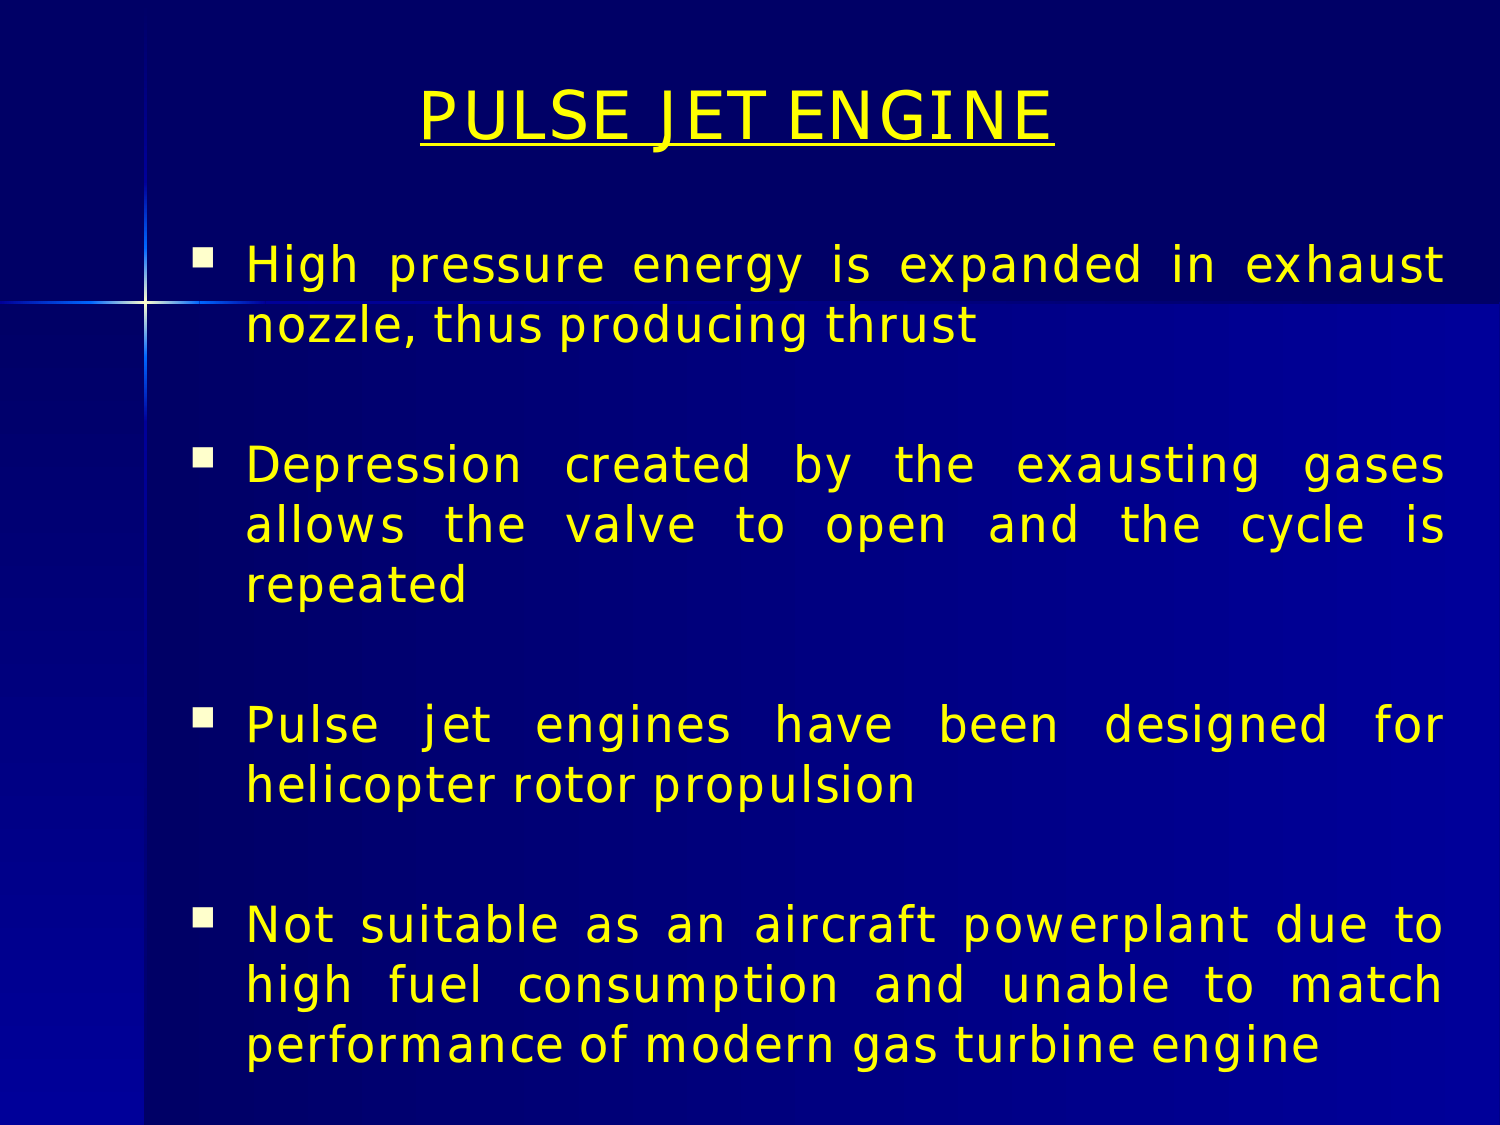

# PULSE JET ENGINE
High pressure energy is expanded in exhaust nozzle, thus producing thrust

Depression created by the exausting gases allows the valve to open and the cycle is repeated

Pulse jet engines have been designed for helicopter rotor propulsion

Not suitable as an aircraft powerplant due to high fuel consumption and unable to match performance of modern gas turbine engine